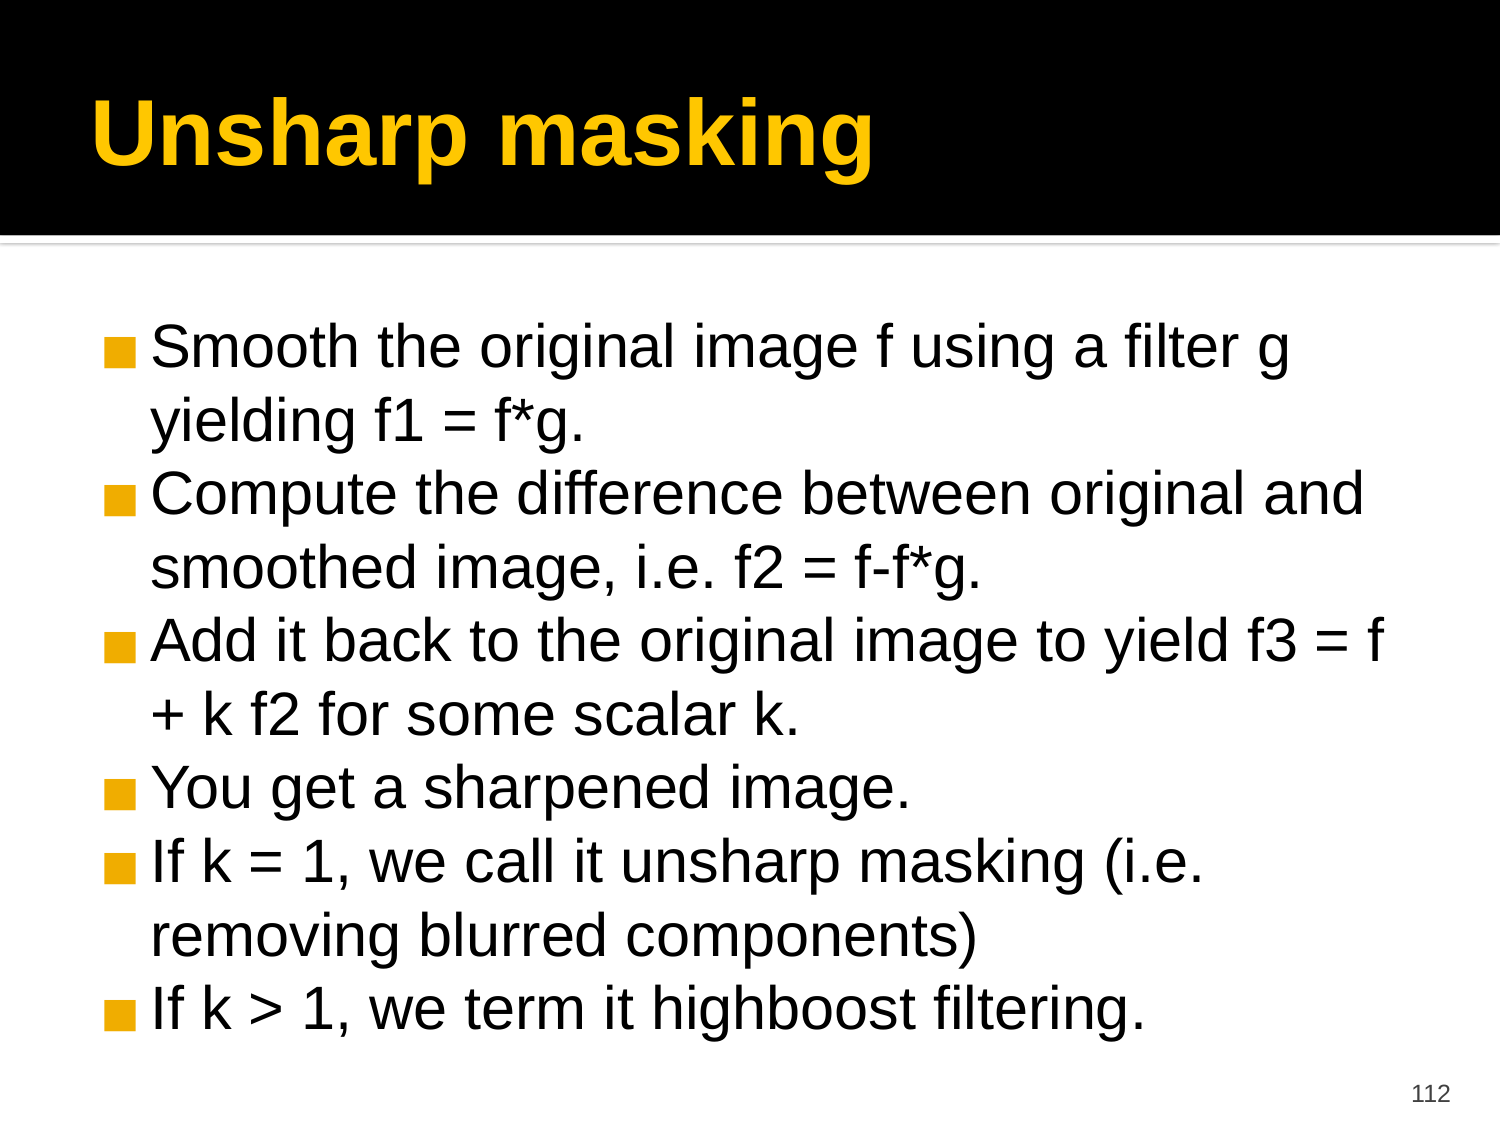

# Unsharp masking
Smooth the original image f using a filter g yielding f1 = f*g.
Compute the difference between original and smoothed image, i.e. f2 = f-f*g.
Add it back to the original image to yield f3 = f + k f2 for some scalar k.
You get a sharpened image.
If k = 1, we call it unsharp masking (i.e. removing blurred components)
If k > 1, we term it highboost filtering.
112